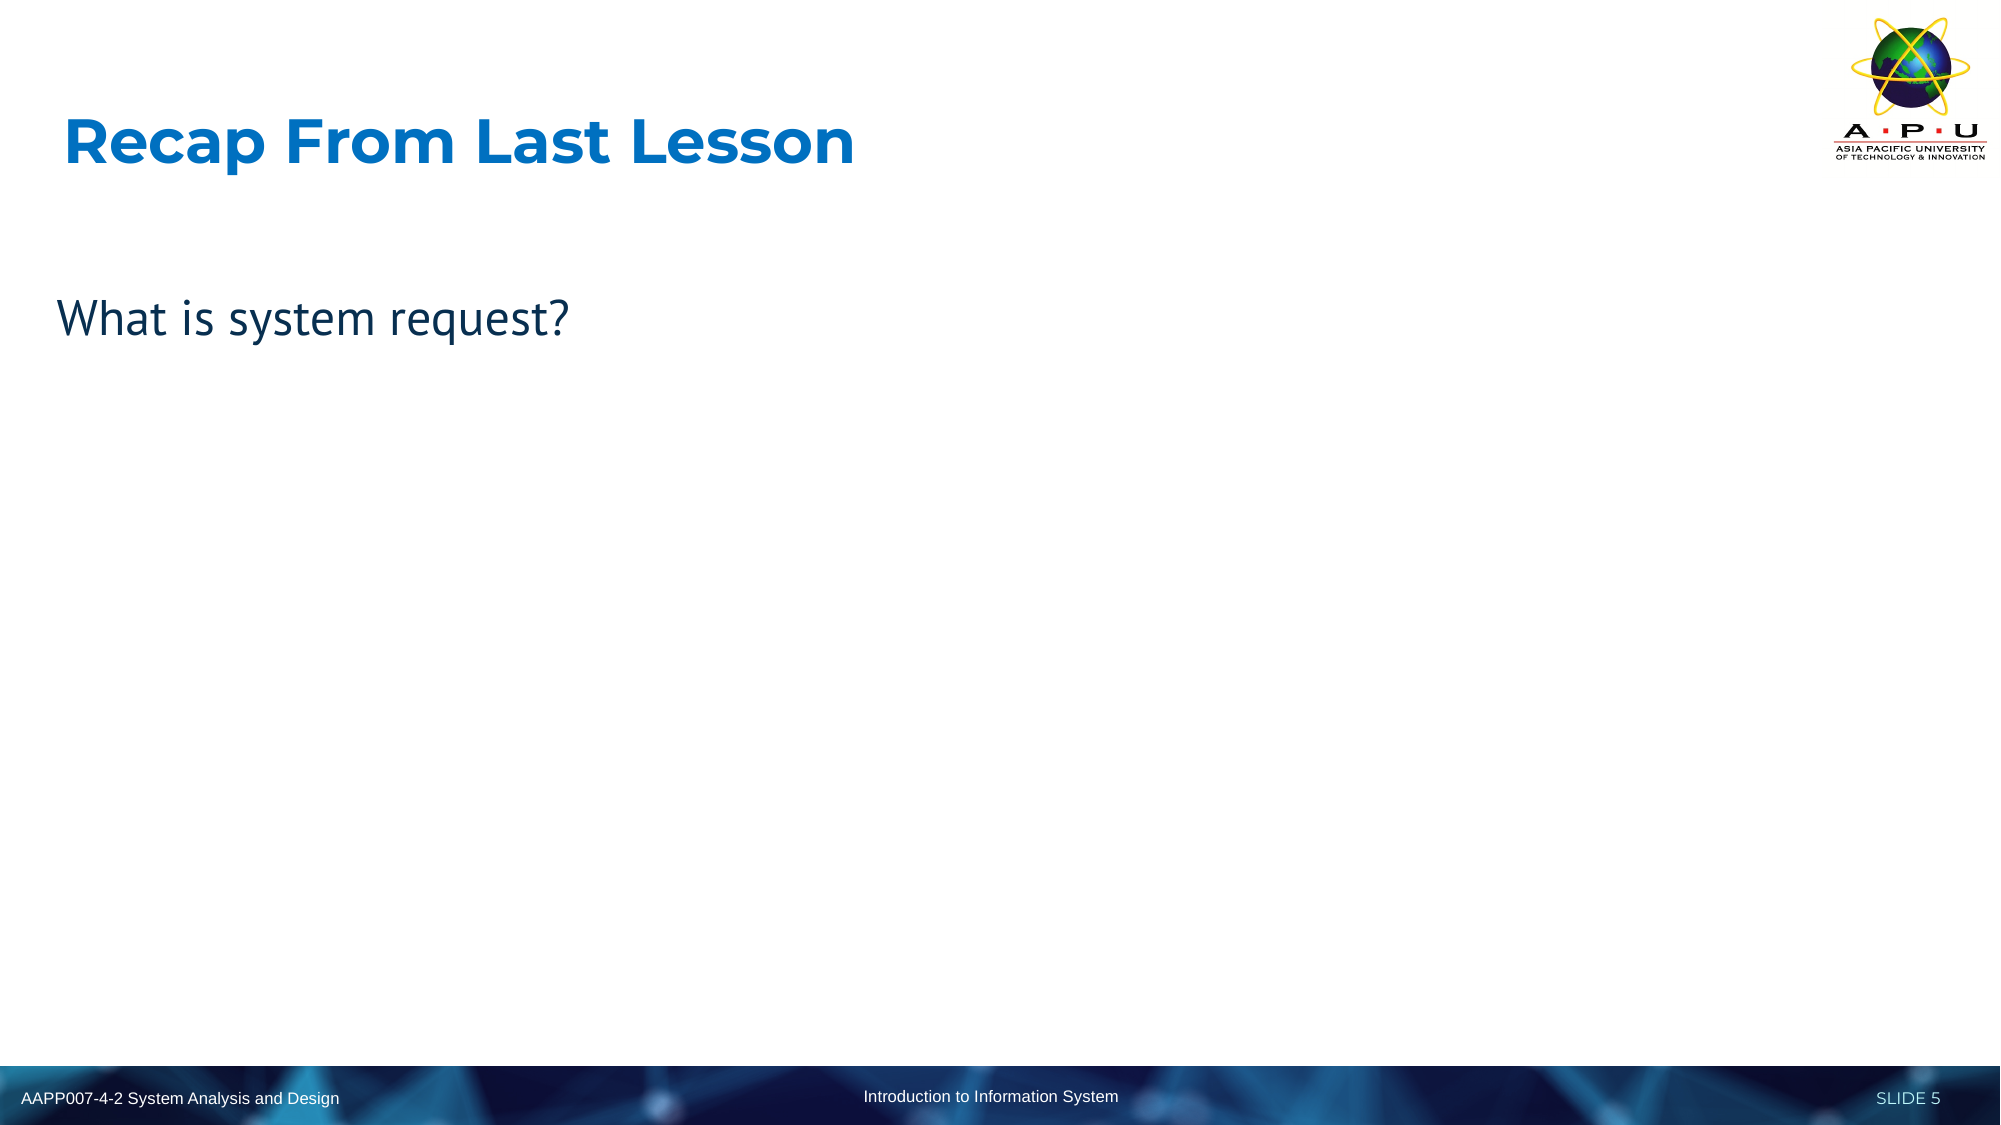

# Recap From Last Lesson
What is system request?